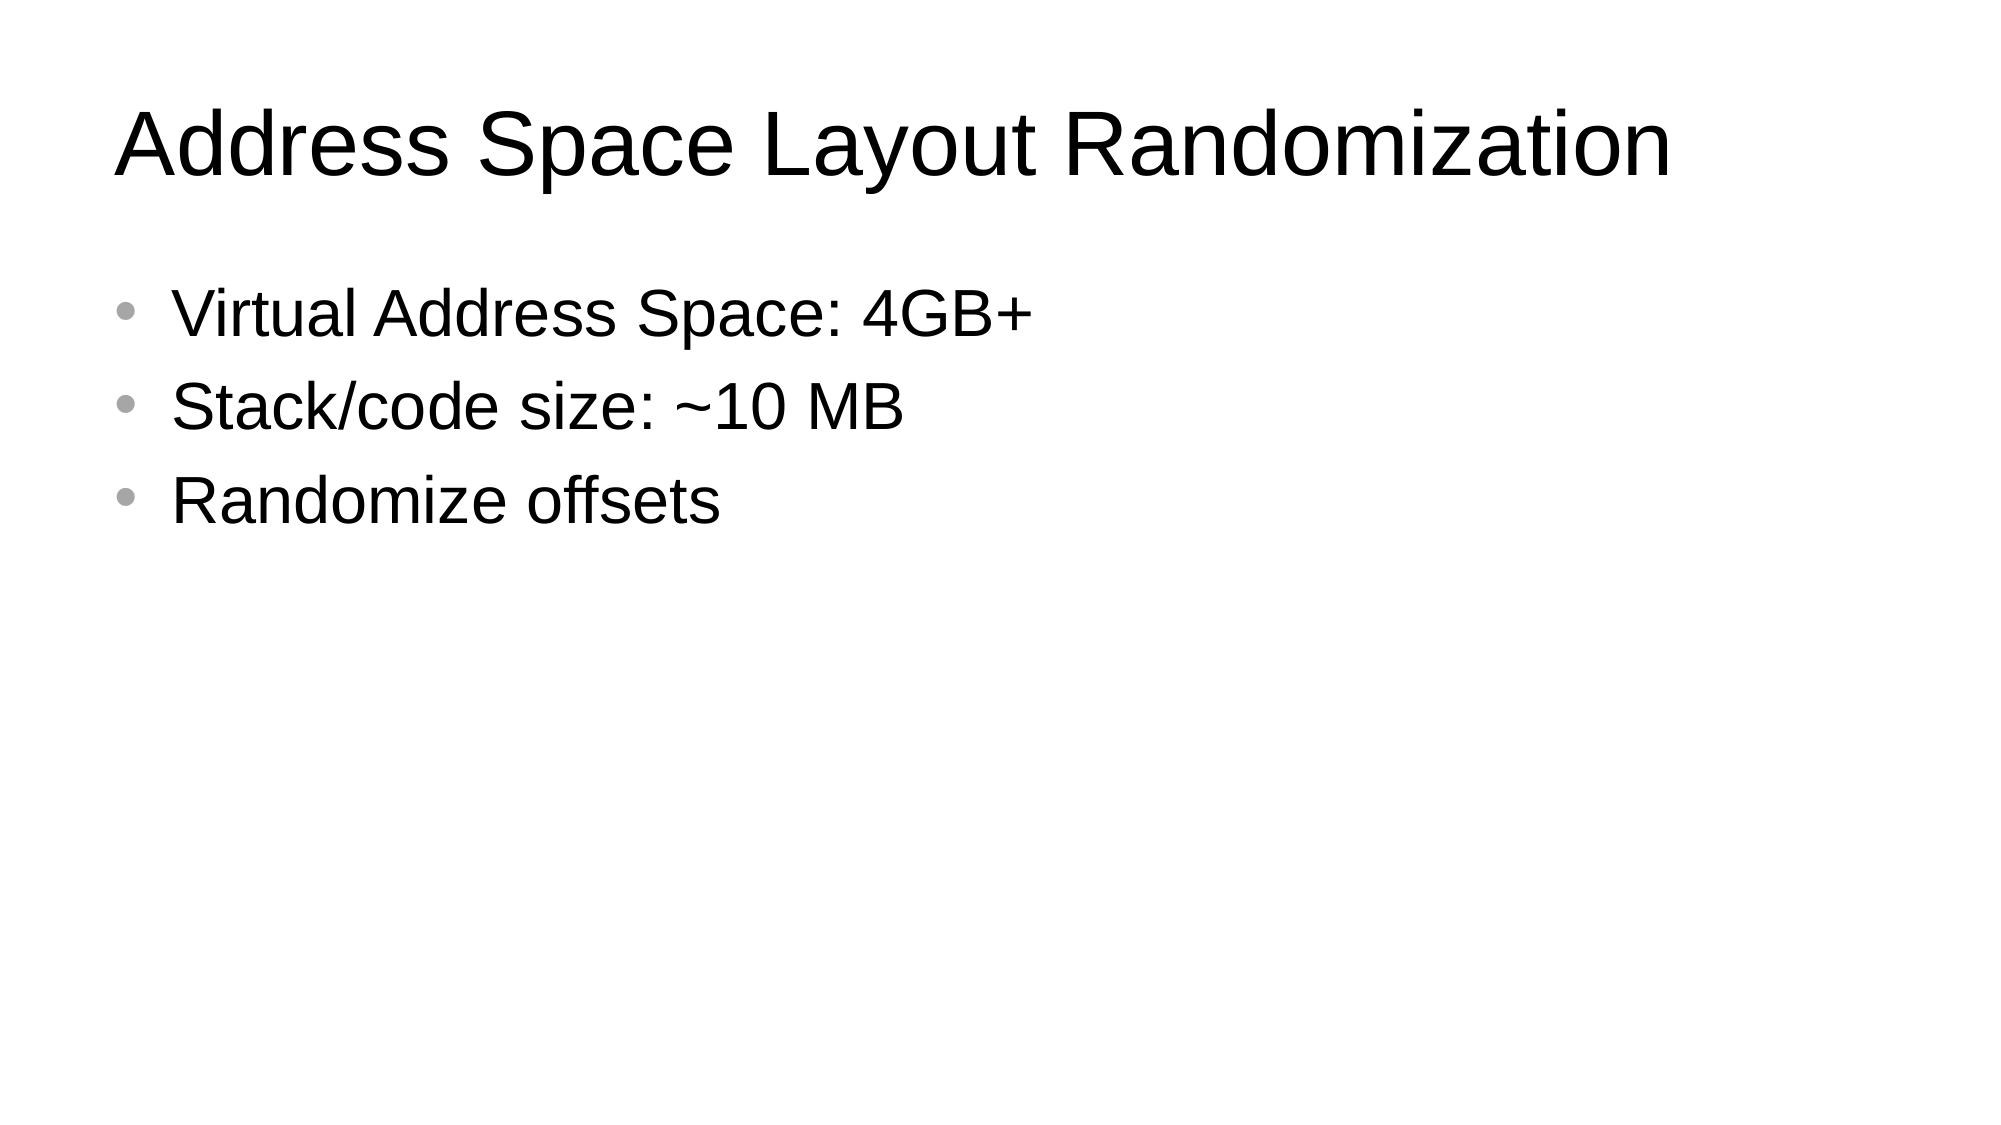

# Address Space Layout Randomization
Virtual Address Space: 4GB+
Stack/code size: ~10 MB
Randomize offsets